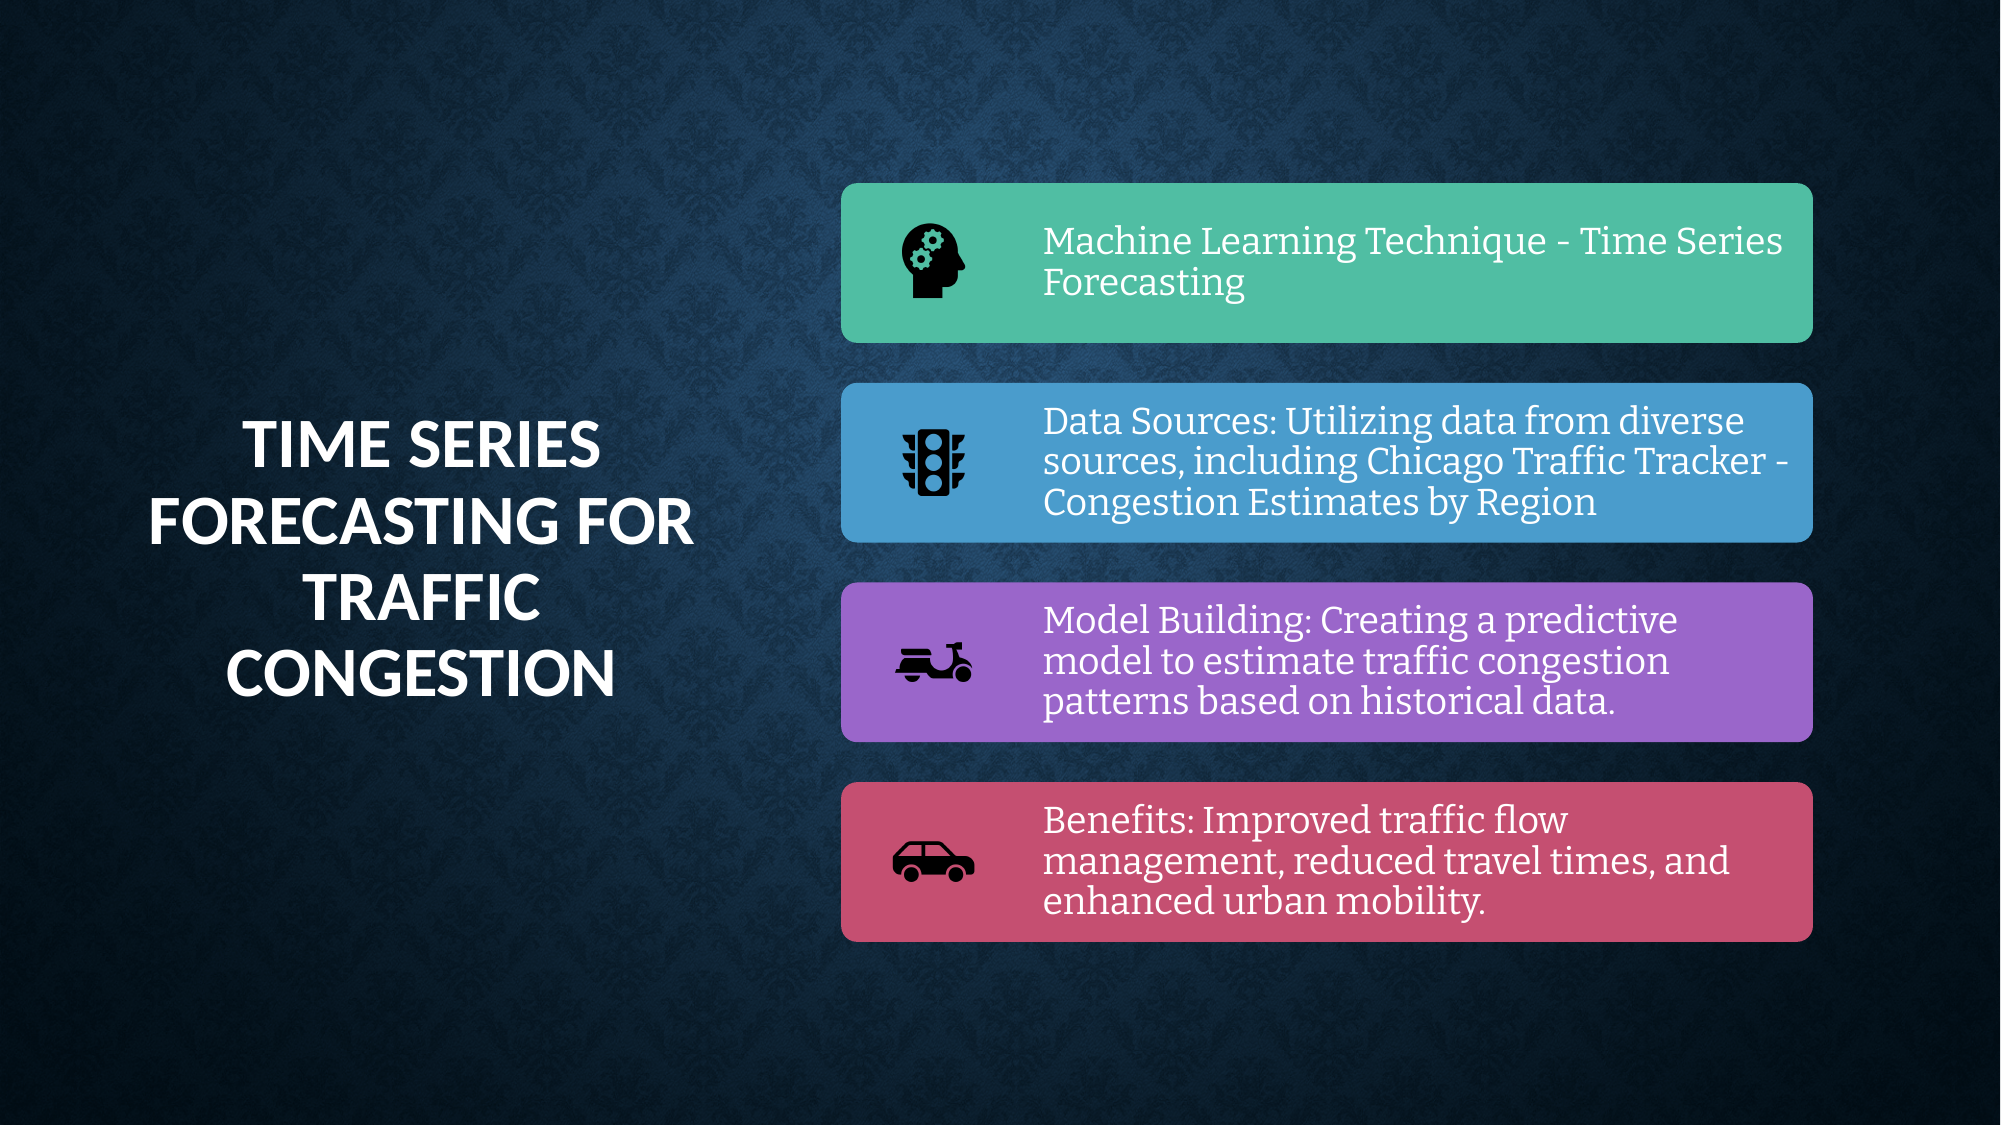

# Time Series Forecasting for Traffic Congestion
Machine Learning Technique - Time Series Forecasting
Data Sources: Utilizing data from diverse sources, including Chicago Traffic Tracker - Congestion Estimates by Region
Model Building: Creating a predictive model to estimate traffic congestion patterns based on historical data.
Benefits: Improved traffic flow management, reduced travel times, and enhanced urban mobility.